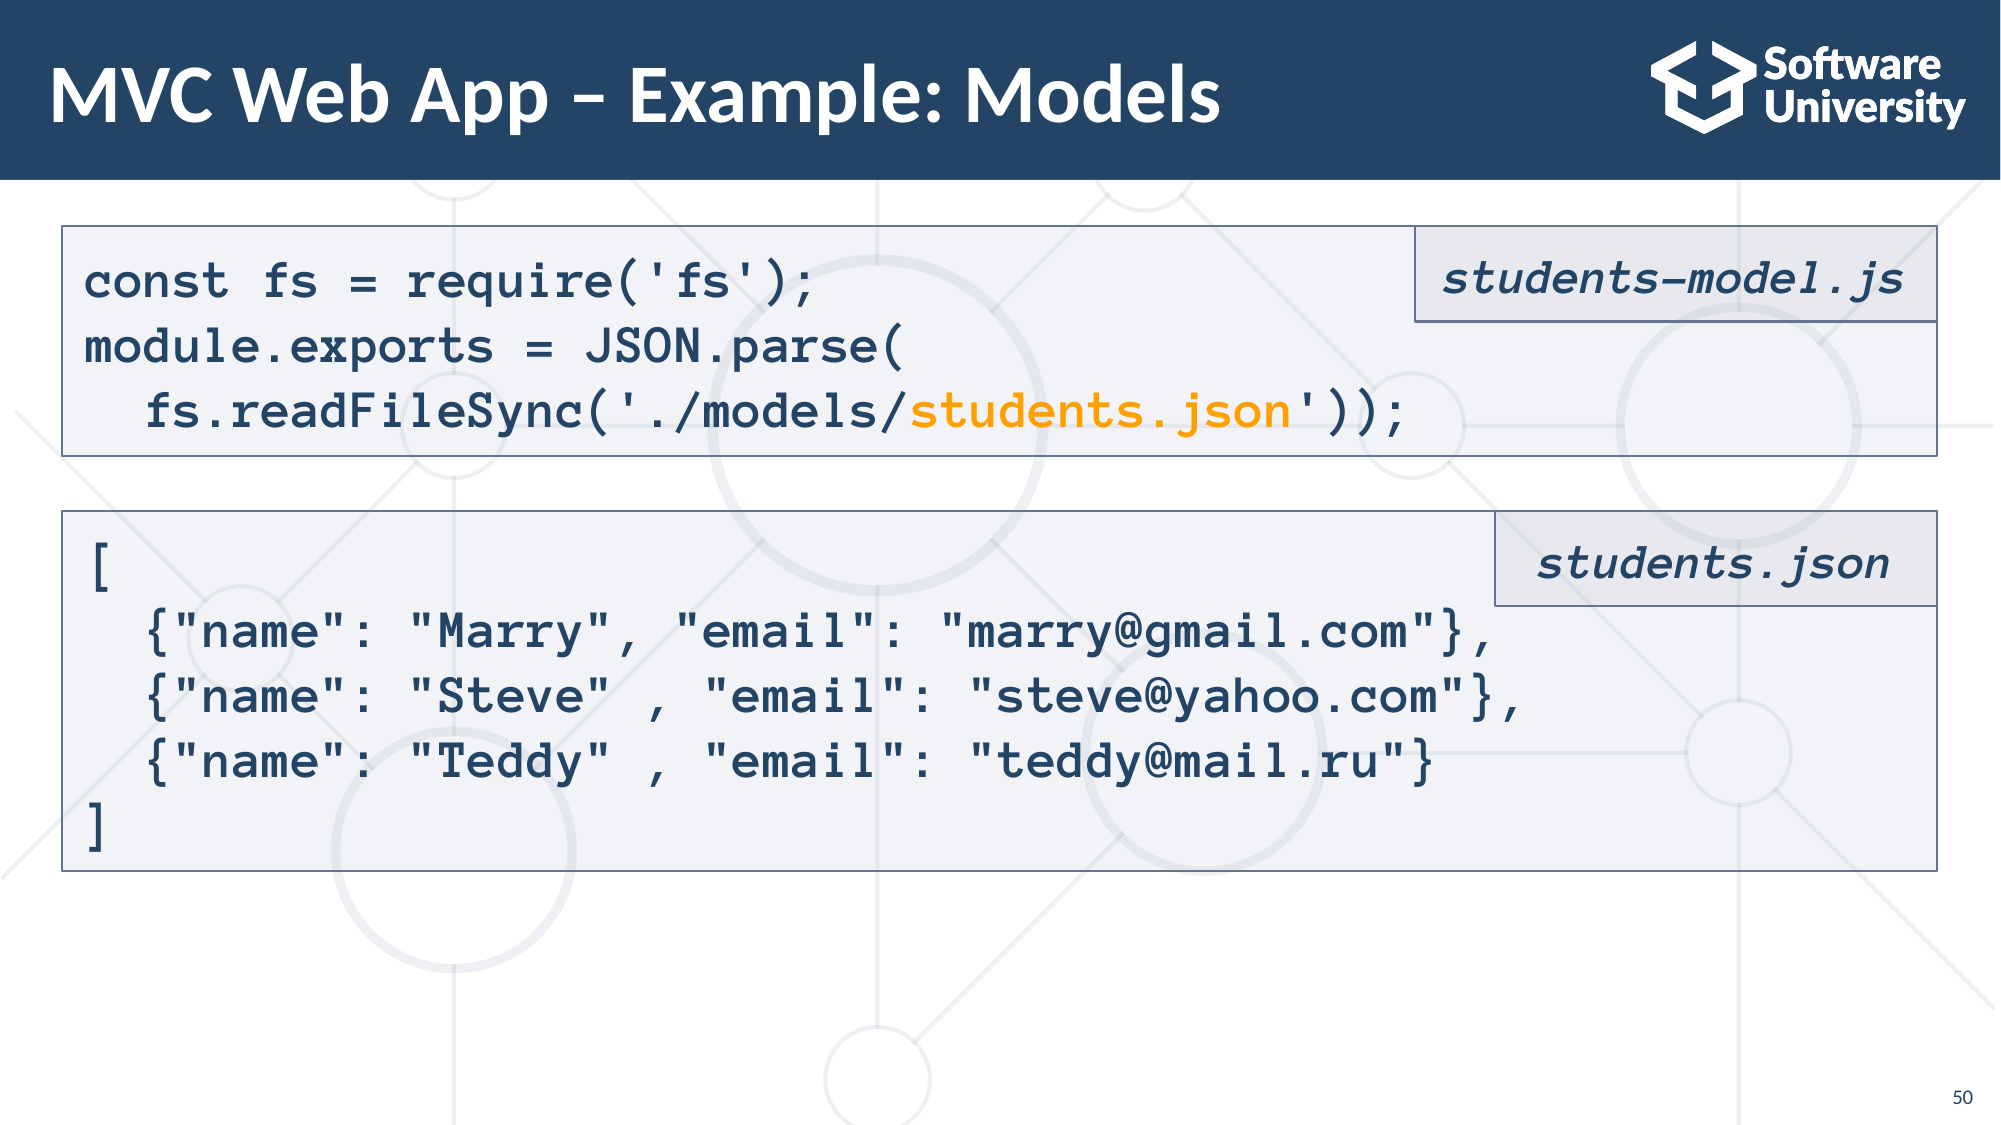

# MVC Web App – Example: Models
const fs = require('fs');
module.exports = JSON.parse(
  fs.readFileSync('./models/students.json'));
students-model.js
[
  {"name": "Marry", "email": "marry@gmail.com"},
  {"name": "Steve" , "email": "steve@yahoo.com"},
  {"name": "Teddy" , "email": "teddy@mail.ru"}
]
students.json
50